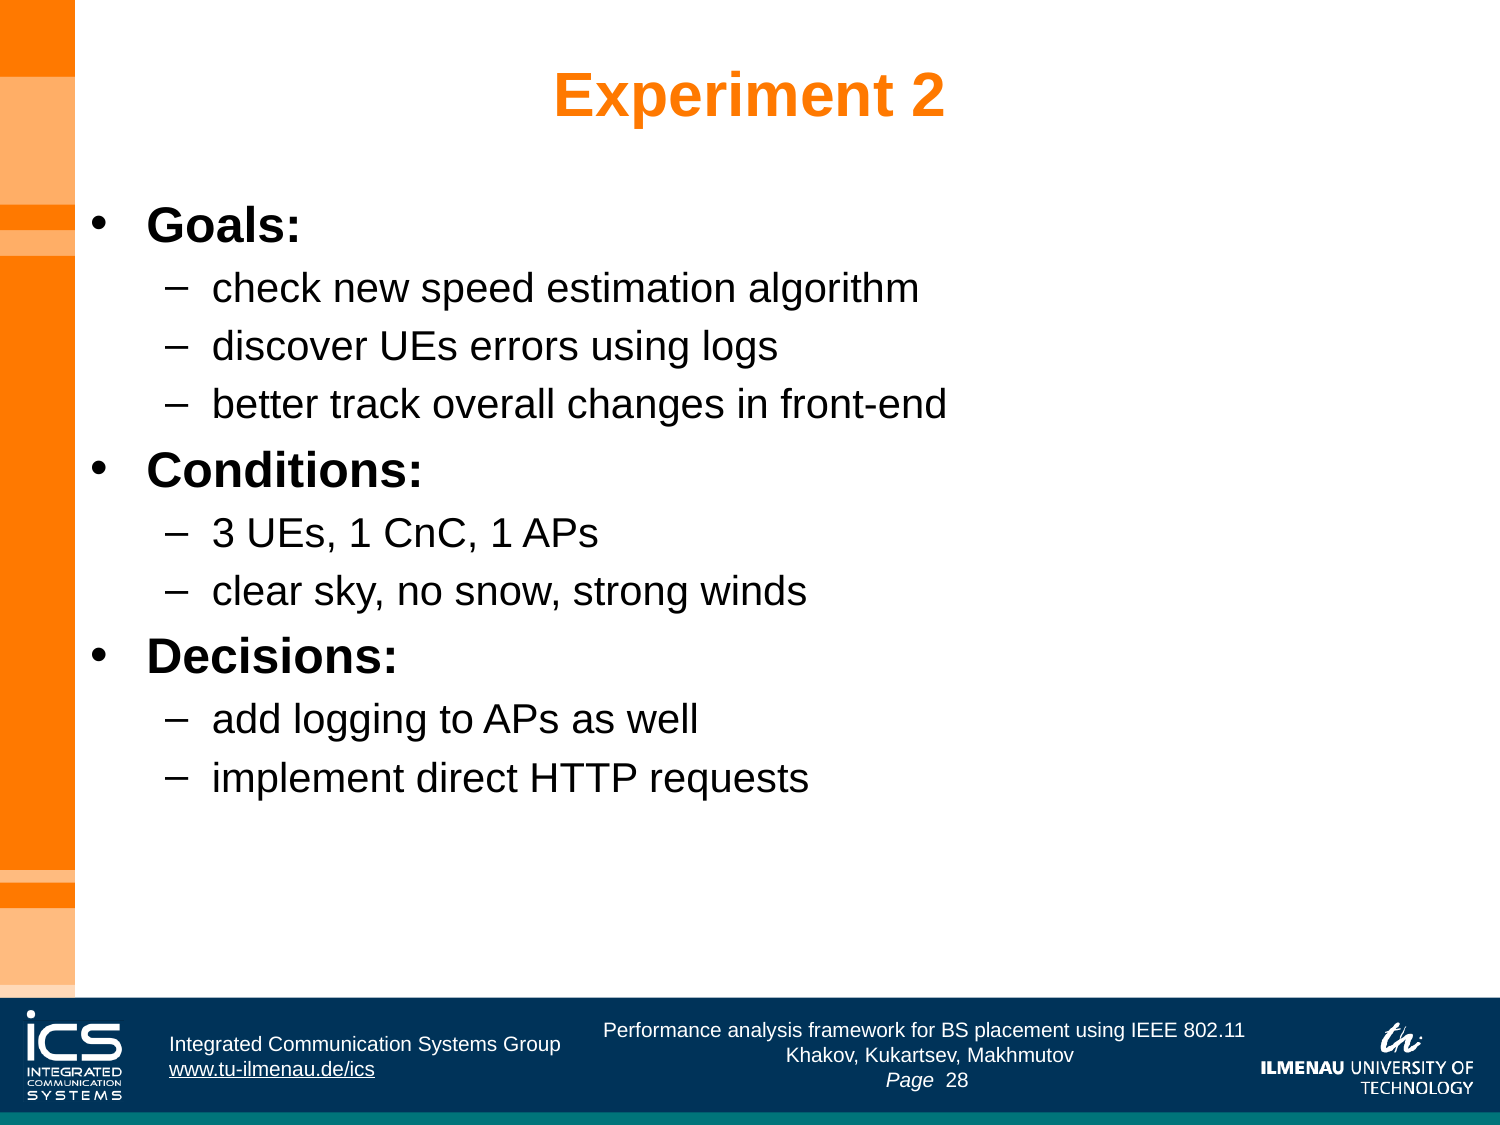

# Experiment 2
Goals:
check new speed estimation algorithm
discover UEs errors using logs
better track overall changes in front-end
Conditions:
3 UEs, 1 CnC, 1 APs
clear sky, no snow, strong winds
Decisions:
add logging to APs as well
implement direct HTTP requests